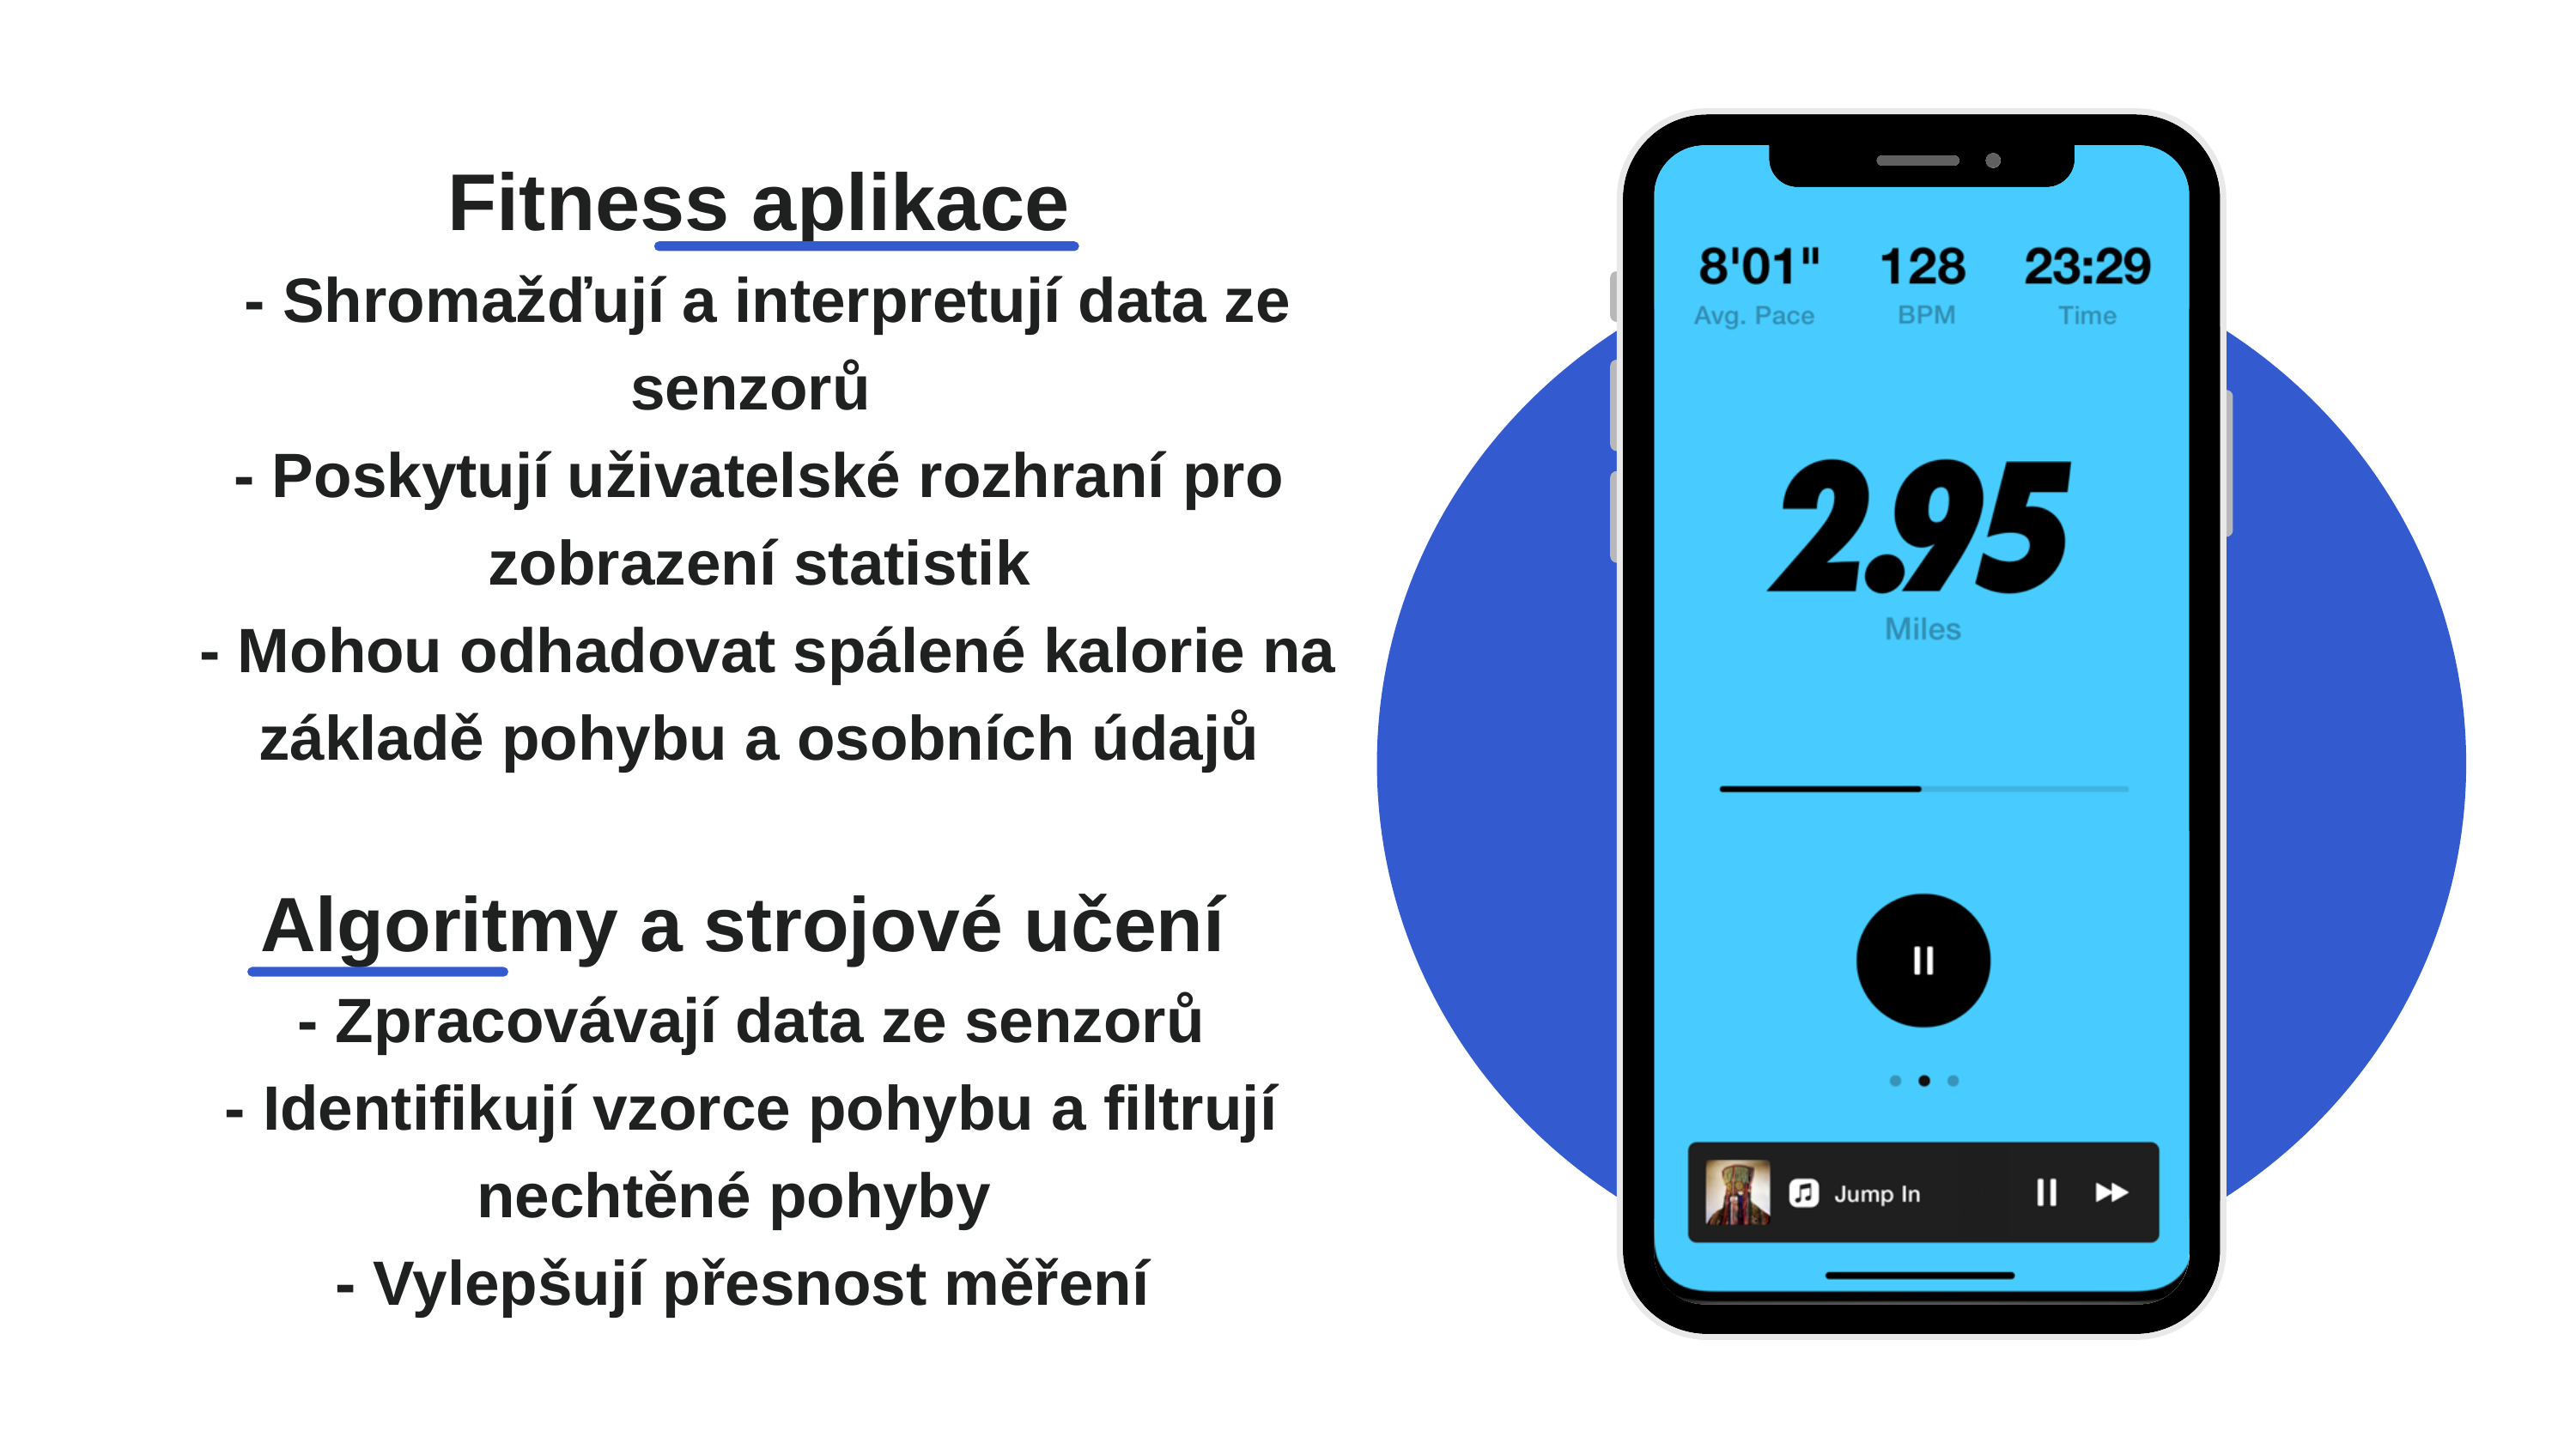

Fitness aplikace
 - Shromažďují a interpretují data ze senzorů
- Poskytují uživatelské rozhraní pro zobrazení statistik
 - Mohou odhadovat spálené kalorie na základě pohybu a osobních údajů

Algoritmy a strojové učení
 - Zpracovávají data ze senzorů
 - Identifikují vzorce pohybu a filtrují nechtěné pohyby
- Vylepšují přesnost měření